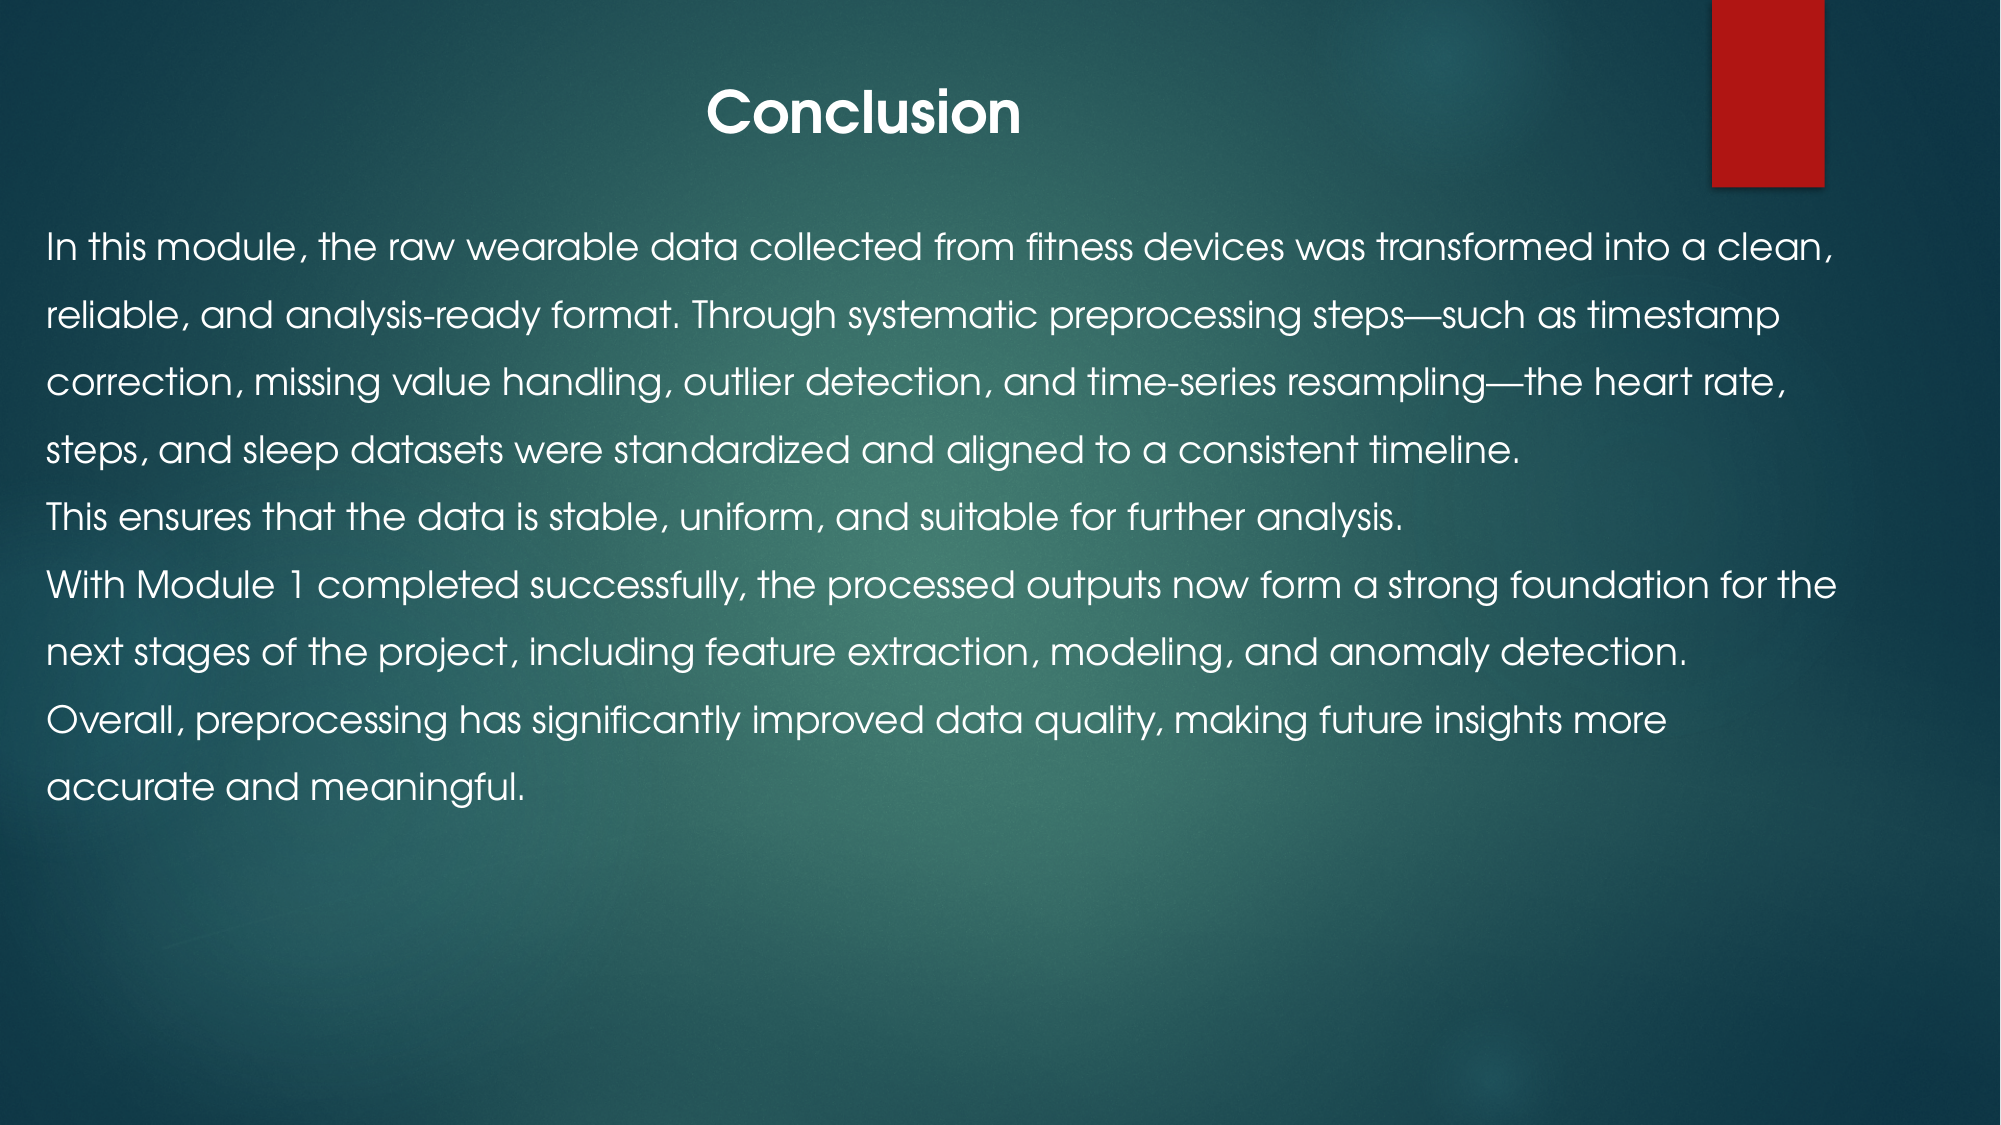

Conclusion
In this module, the raw wearable data collected from fitness devices was transformed into a clean, reliable, and analysis-ready format. Through systematic preprocessing steps—such as timestamp correction, missing value handling, outlier detection, and time-series resampling—the heart rate, steps, and sleep datasets were standardized and aligned to a consistent timeline.
This ensures that the data is stable, uniform, and suitable for further analysis.
With Module 1 completed successfully, the processed outputs now form a strong foundation for the next stages of the project, including feature extraction, modeling, and anomaly detection.
Overall, preprocessing has significantly improved data quality, making future insights more accurate and meaningful.